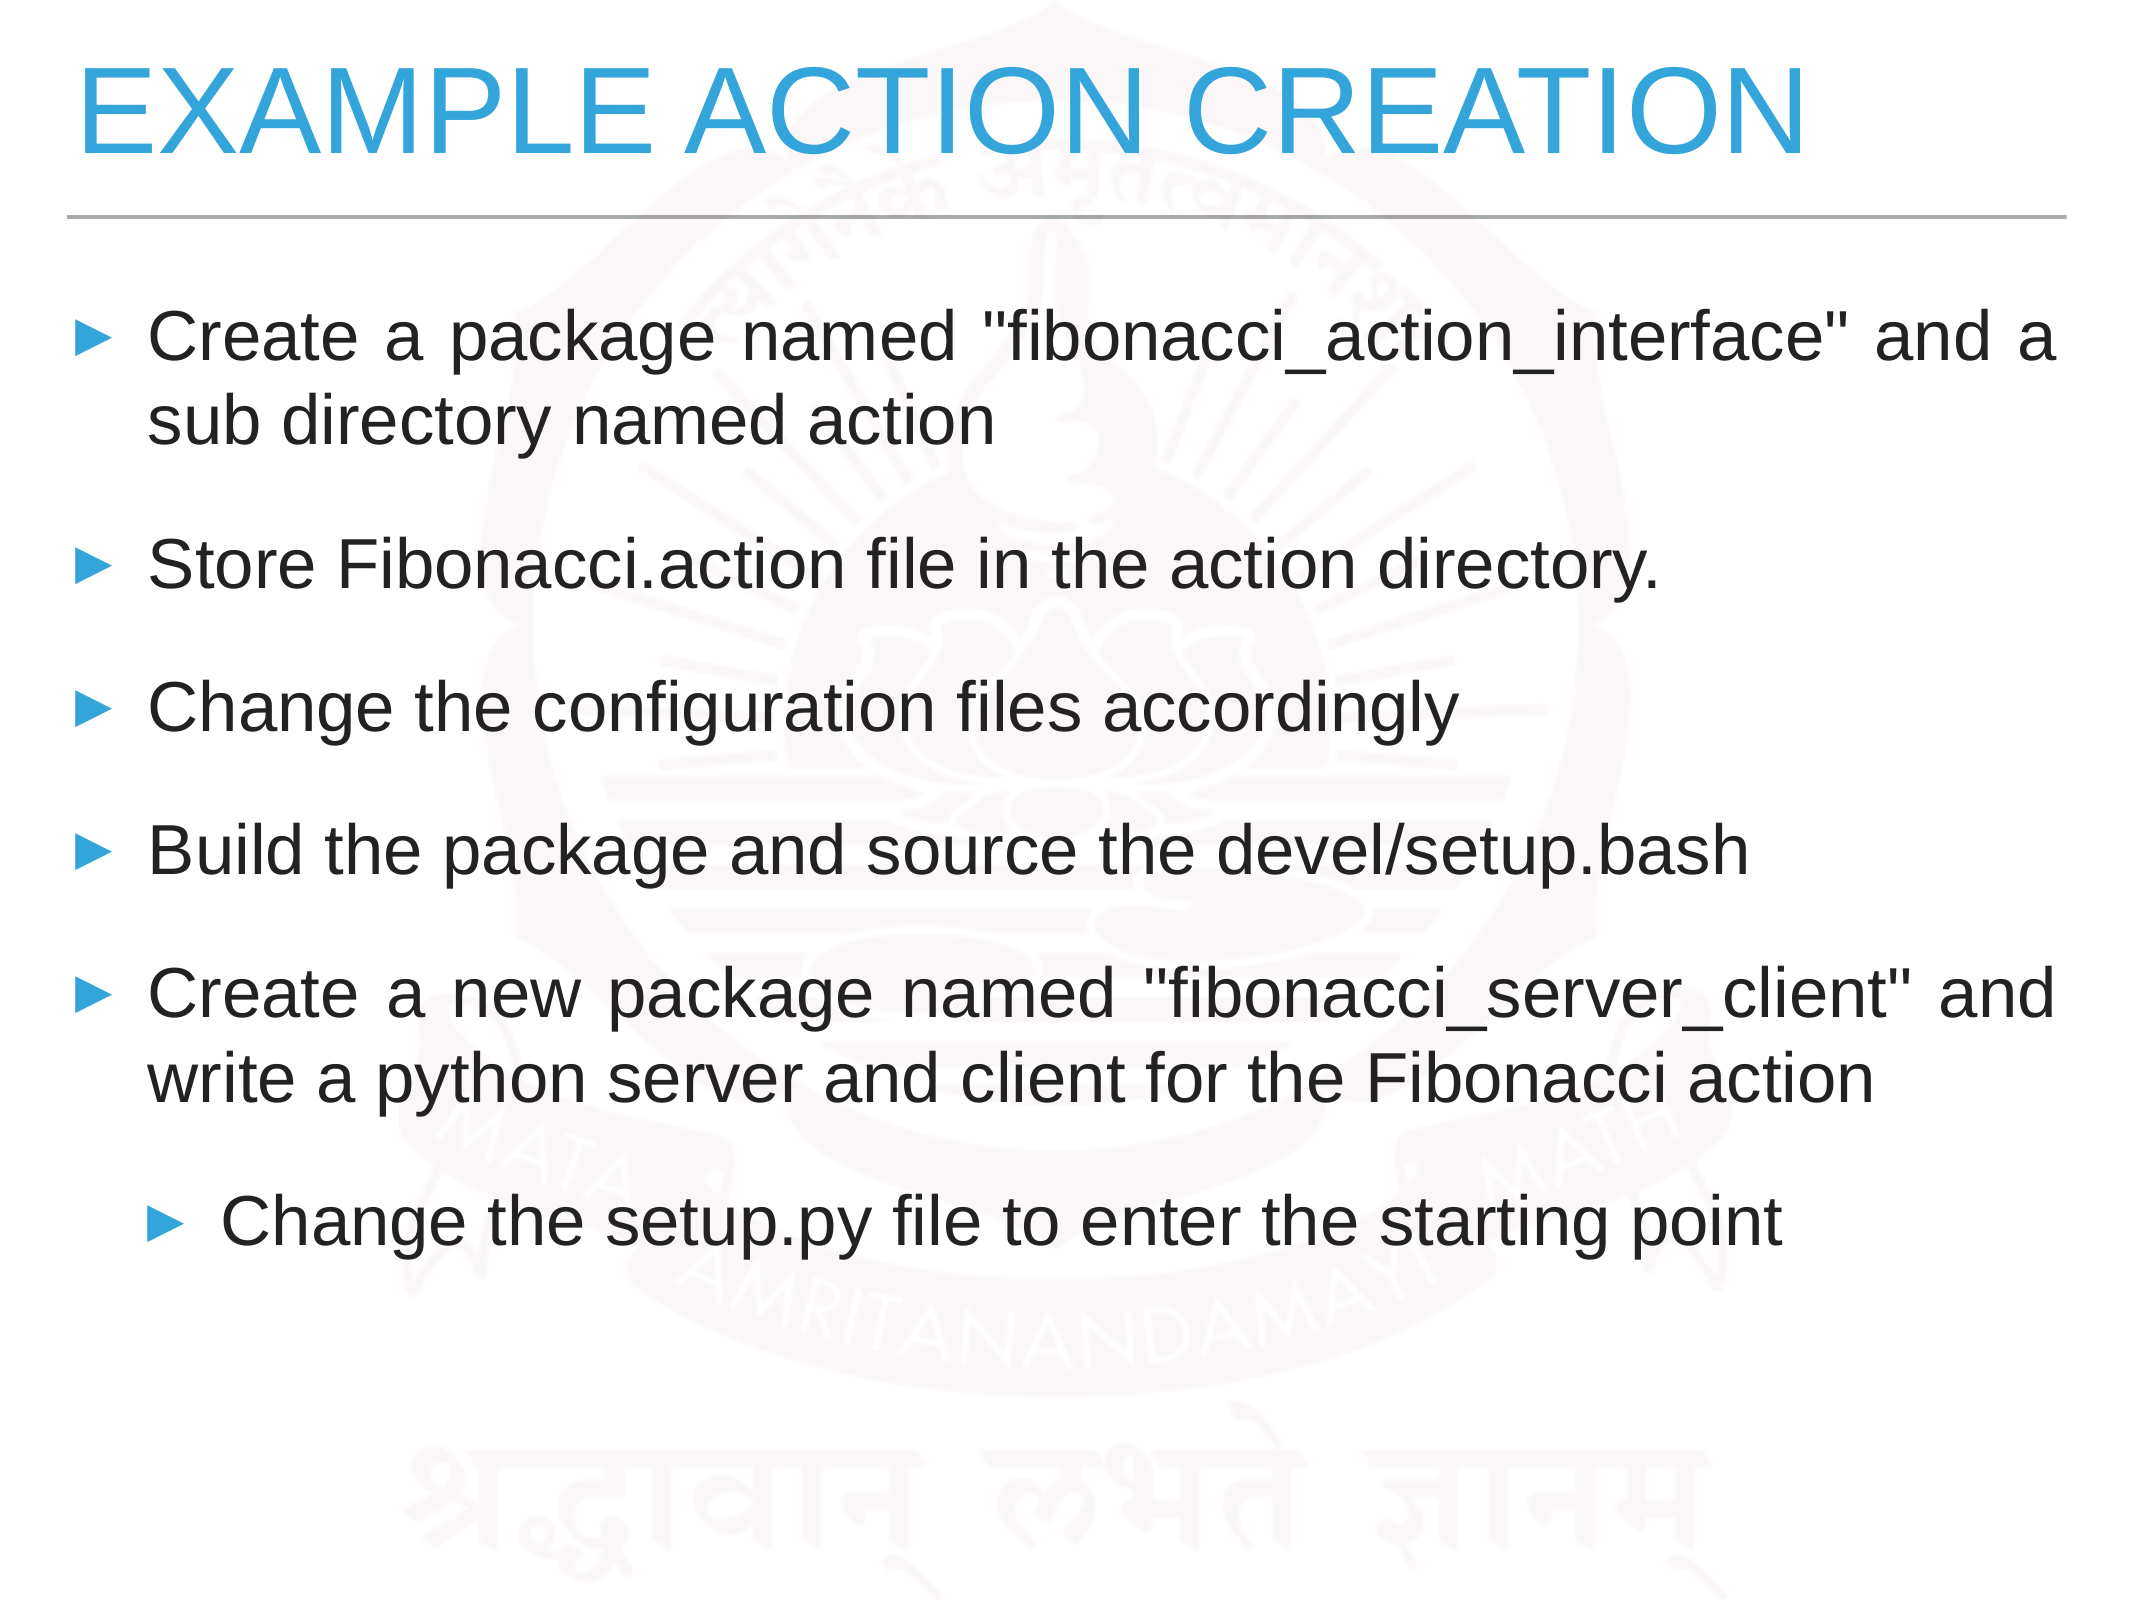

# EXAMPLE Action CREATION

Create a package named "fibonacci_action_interface" and a sub directory named action
Store Fibonacci.action file in the action directory.
Change the configuration files accordingly
Build the package and source the devel/setup.bash
Create a new package named "fibonacci_server_client" and write a python server and client for the Fibonacci action
Change the setup.py file to enter the starting point